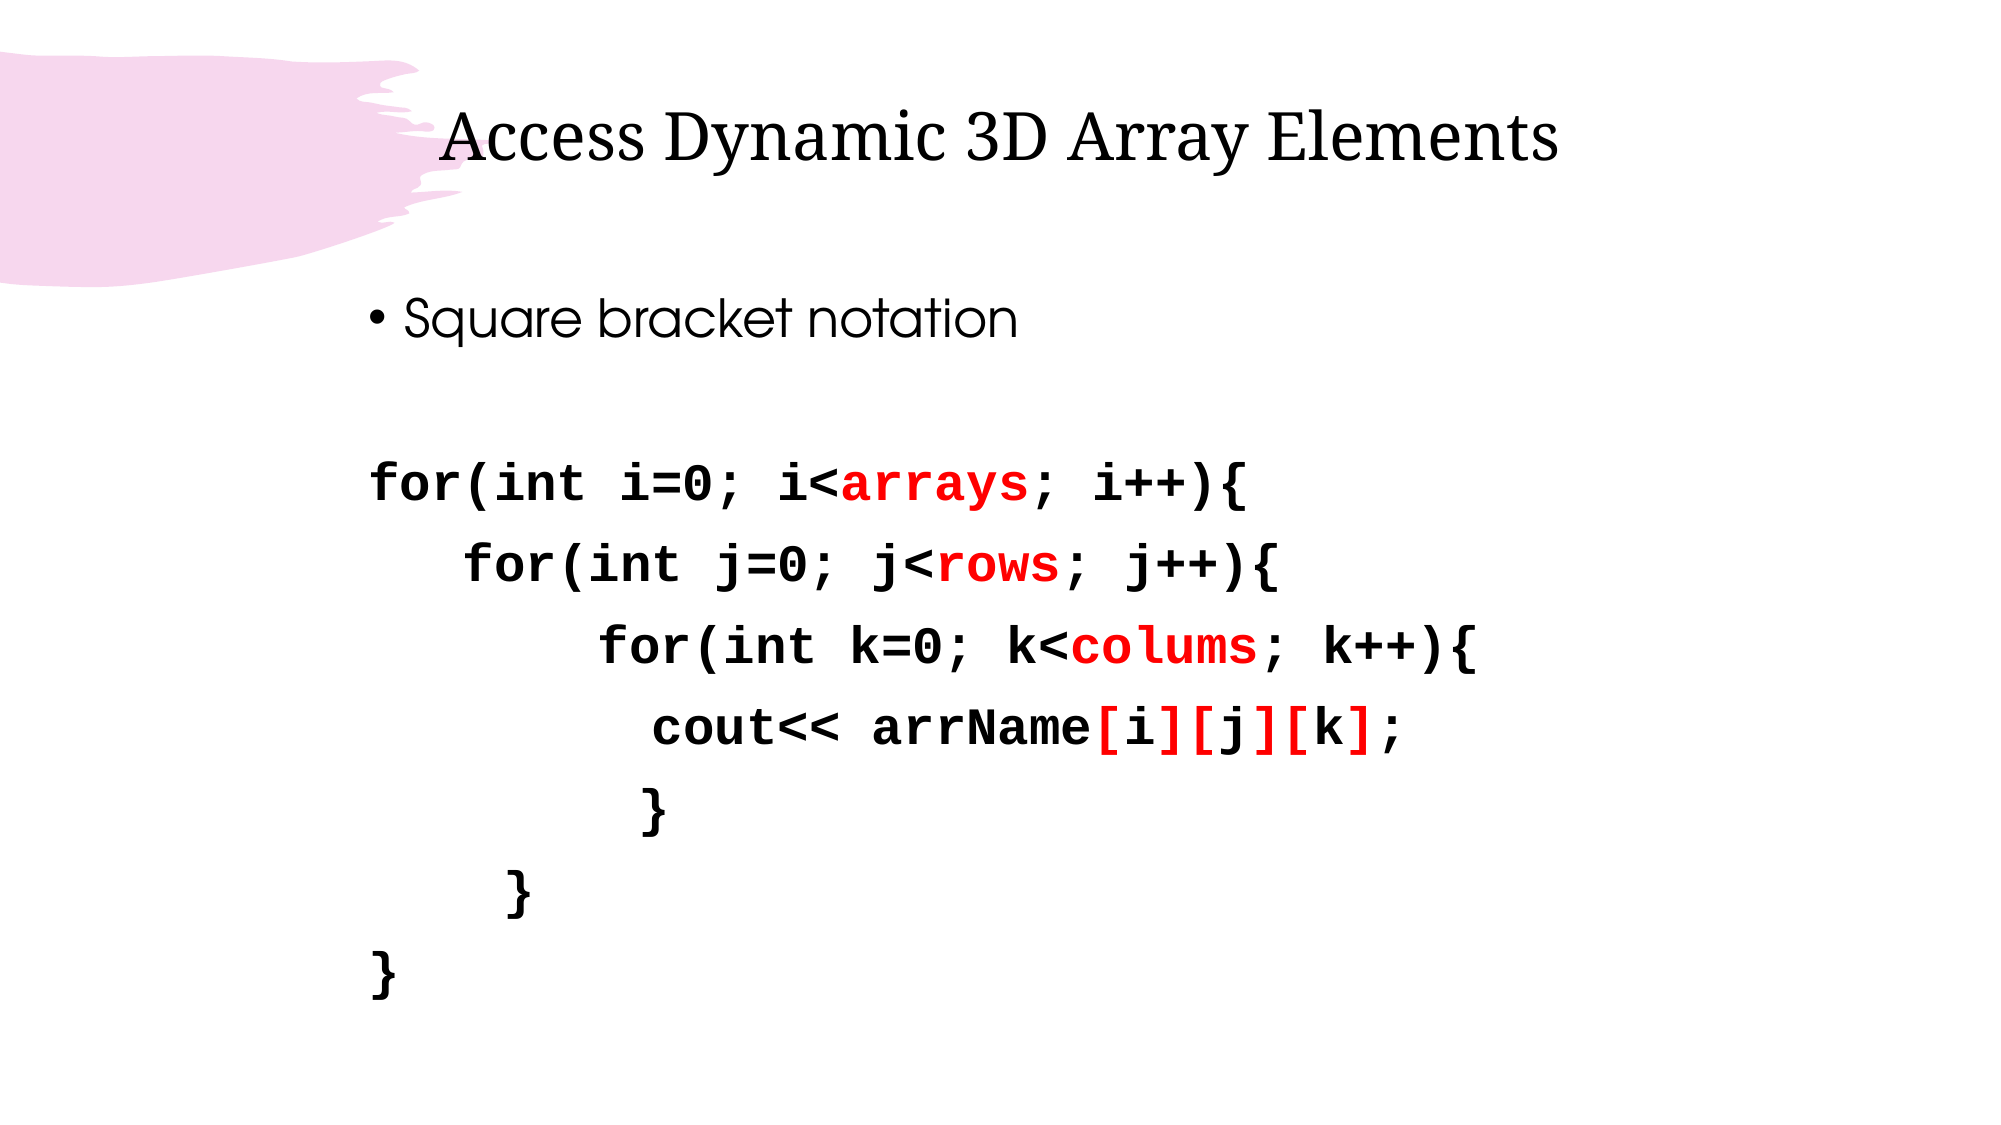

# Access Dynamic 3D Array Elements
Square bracket notation

for(int i=0; i<arrays; i++){
   for(int j=0; j<rows; j++){
	   for(int k=0; k<colums; k++){
         cout<< arrName[i][j][k];
  		}
	}
}